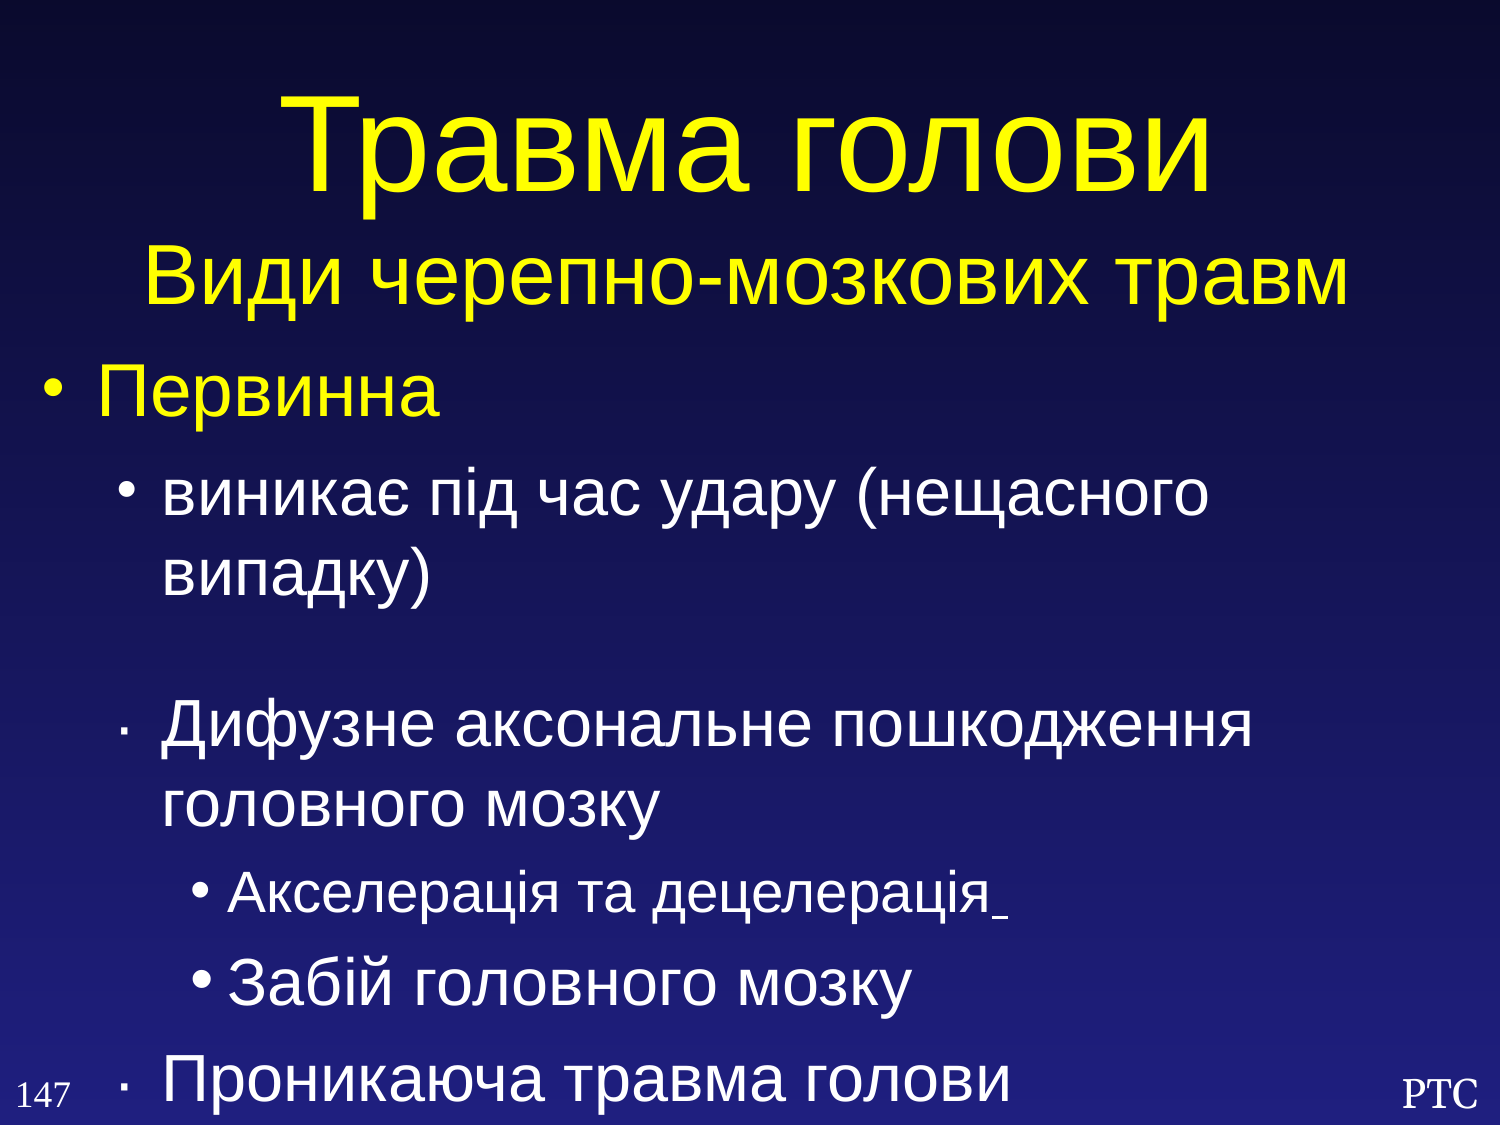

Травма голови
Види черепно-мозкових травм
Первинна
виникає під час удару (нещасного випадку)

Дифузне аксональне пошкодження головного мозку
Акселерація та децелерація
Забій головного мозку
Проникаюча травма голови
147